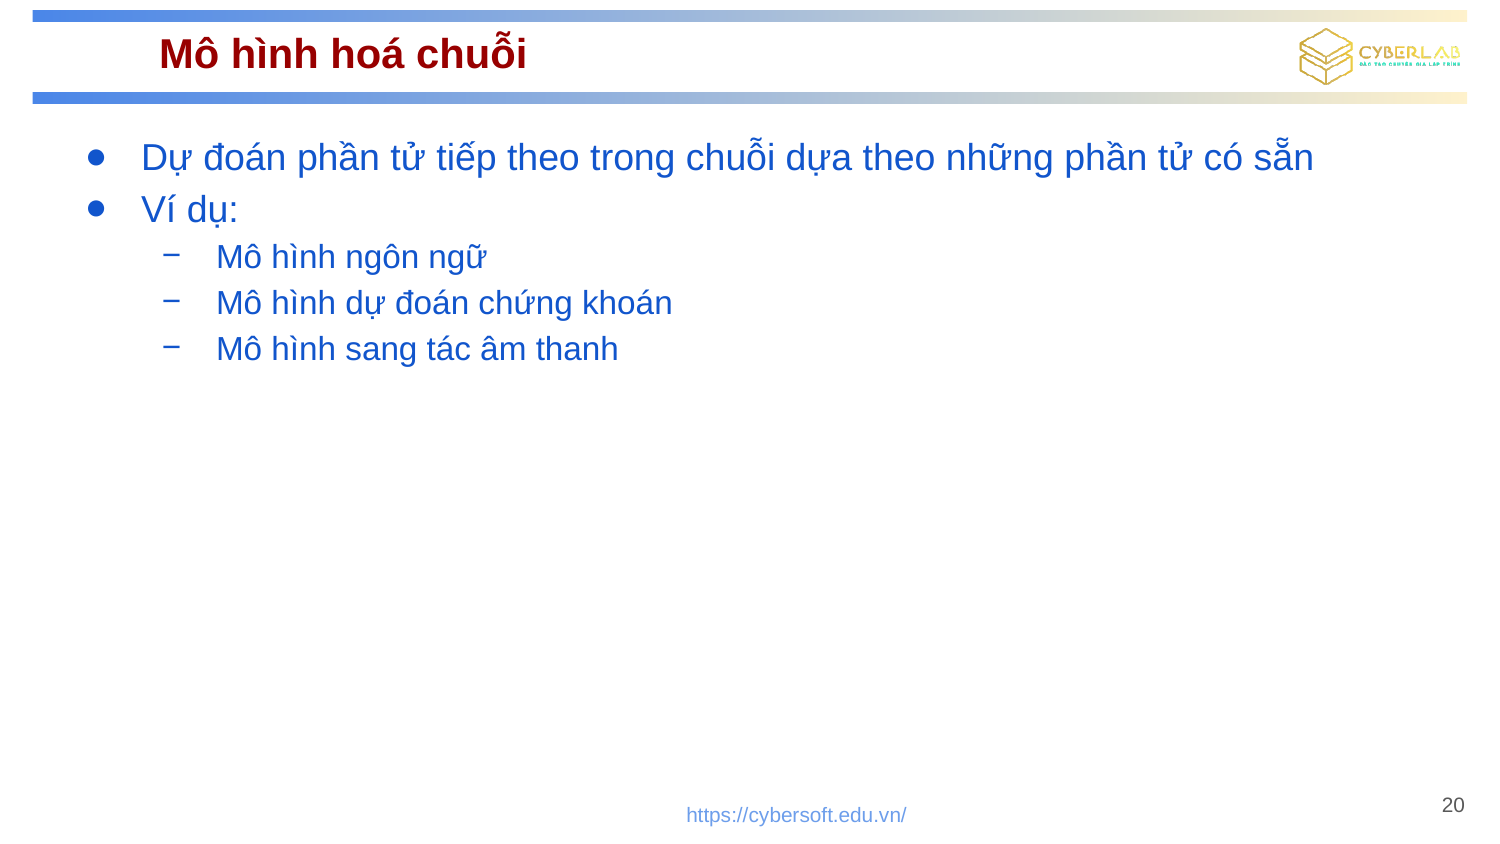

# Mô hình hoá chuỗi
Dự đoán phần tử tiếp theo trong chuỗi dựa theo những phần tử có sẵn
Ví dụ:
Mô hình ngôn ngữ
Mô hình dự đoán chứng khoán
Mô hình sang tác âm thanh
20